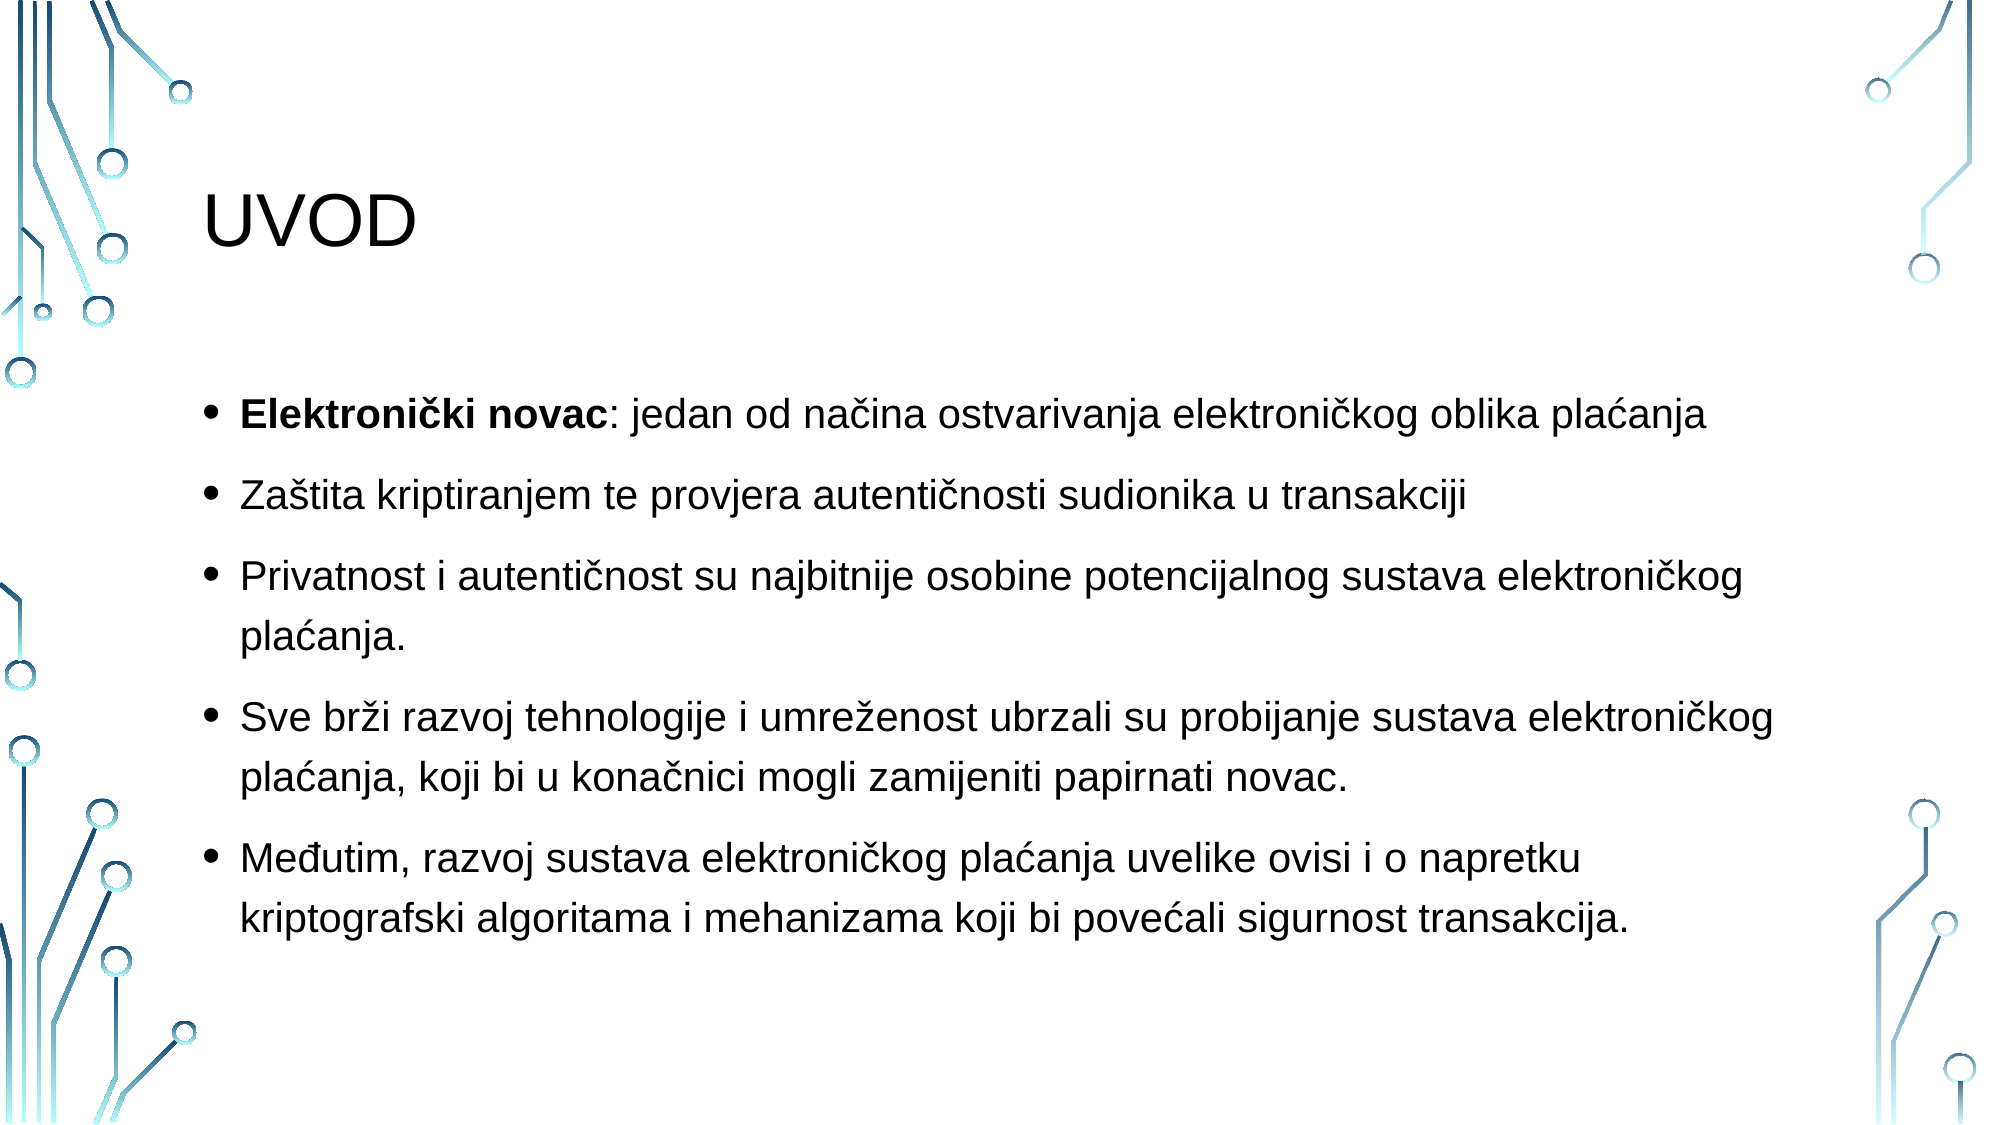

# Uvod
Elektronički novac: jedan od načina ostvarivanja elektroničkog oblika plaćanja
Zaštita kriptiranjem te provjera autentičnosti sudionika u transakciji
Privatnost i autentičnost su najbitnije osobine potencijalnog sustava elektroničkog plaćanja.
Sve brži razvoj tehnologije i umreženost ubrzali su probijanje sustava elektroničkog plaćanja, koji bi u konačnici mogli zamijeniti papirnati novac.
Međutim, razvoj sustava elektroničkog plaćanja uvelike ovisi i o napretku kriptografski algoritama i mehanizama koji bi povećali sigurnost transakcija.